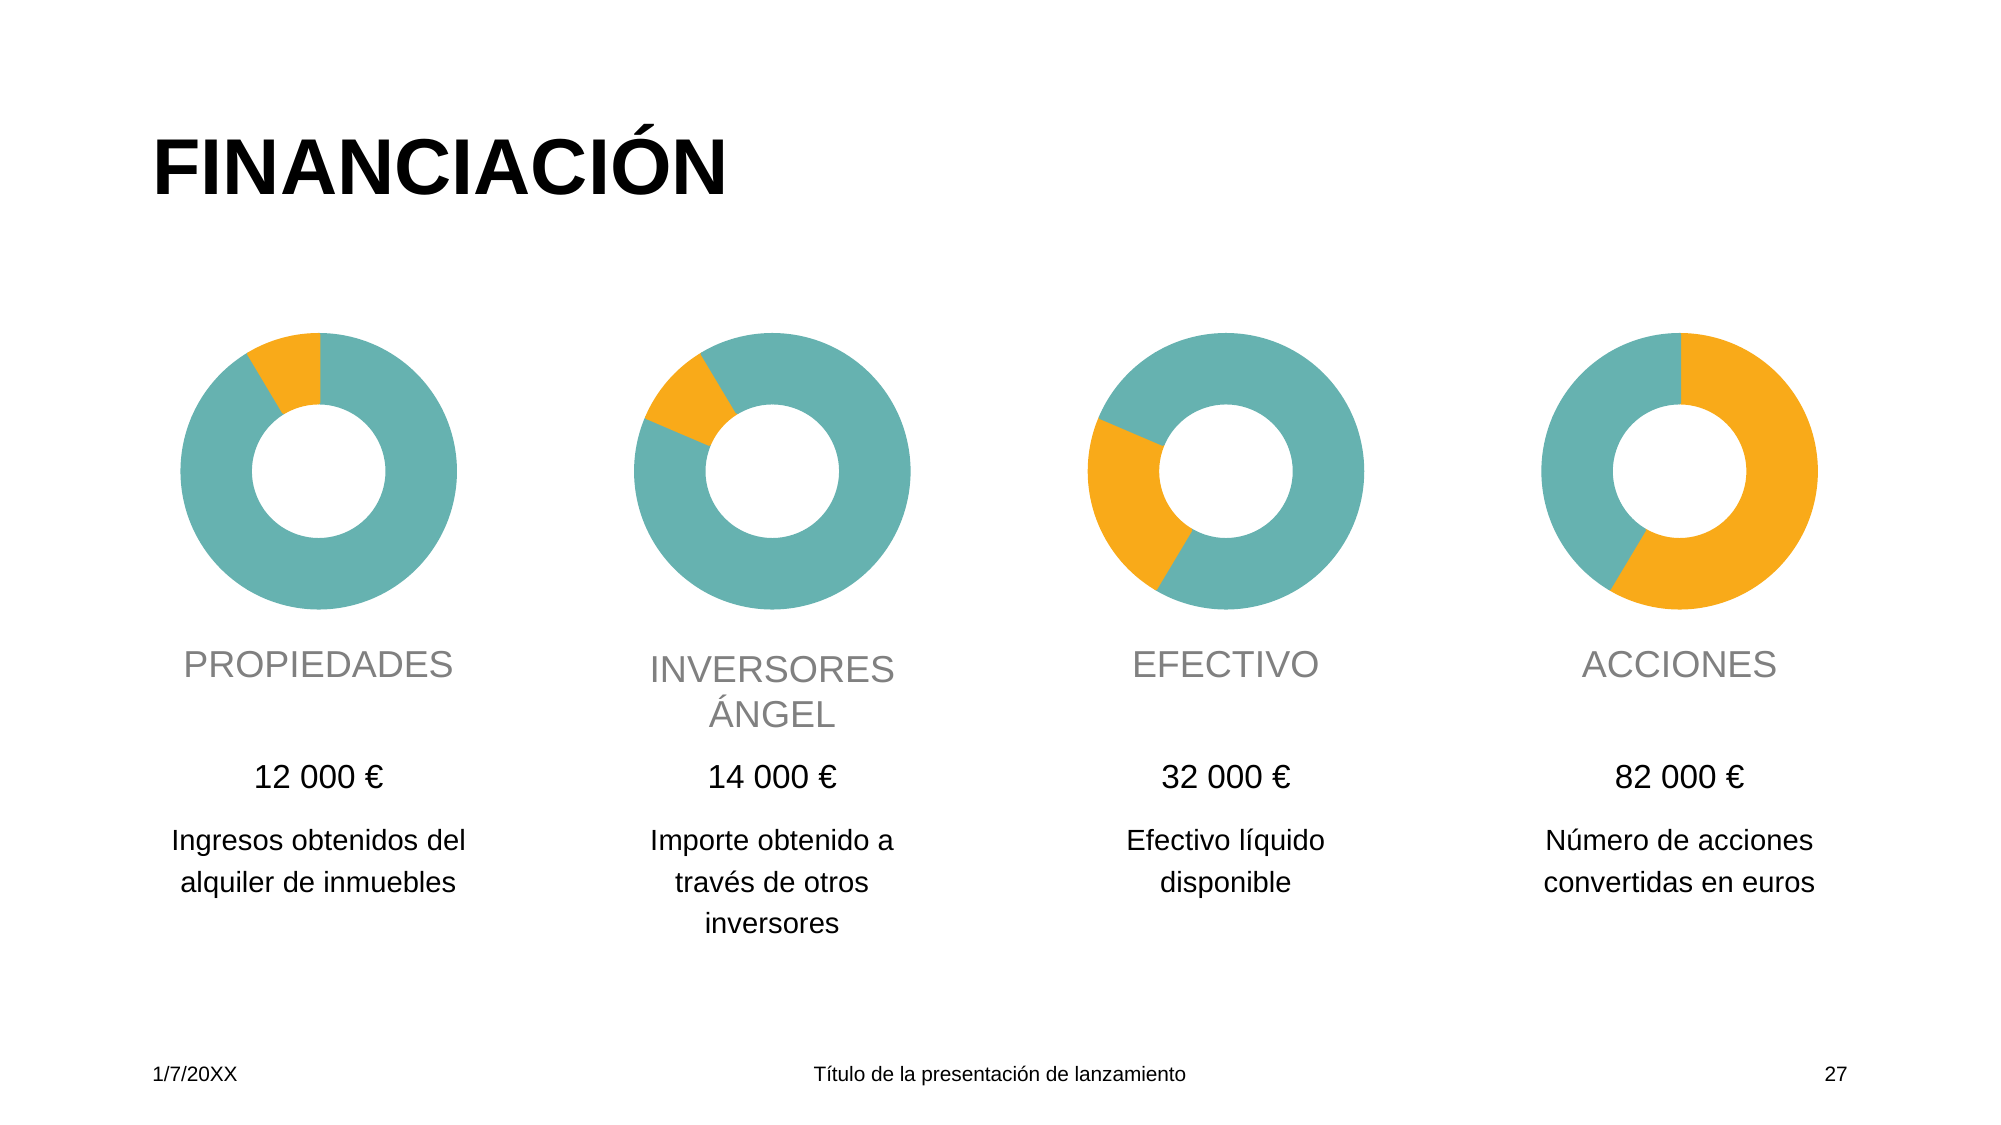

# FINANCIACIÓN

### Chart

| Category | Ventas |
|---|---|
| 1.er trimestre | 8.2 |
| 2.º trimestre | 3.2 |
| 3.er trimestre | 1.4 |
| 4.º trimestre | 1.2 |

### Chart

| Category | Ventas |
|---|---|
| 1.er trimestre | 8.2 |
| 2.º trimestre | 3.2 |
| 3.er trimestre | 1.4 |
| 4.º trimestre | 1.2 |

### Chart

| Category | Ventas |
|---|---|
| 1.er trimestre | 8.2 |
| 2.º trimestre | 3.2 |
| 3.er trimestre | 1.4 |
| 4.º trimestre | 1.2 |

### Chart

| Category | Ventas |
|---|---|
| 1.er trimestre | 8.2 |
| 2.º trimestre | 3.2 |
| 3.er trimestre | 1.4 |
| 4.º trimestre | 1.2 |
PROPIEDADES
INVERSORES ÁNGEL
EFECTIVO
ACCIONES
12 000 €
14 000 €
32 000 €
82 000 €
Ingresos obtenidos del alquiler de inmuebles
Importe obtenido a través de otros inversores
Efectivo líquido disponible
Número de acciones convertidas en euros
1/7/20XX
Título de la presentación de lanzamiento
27